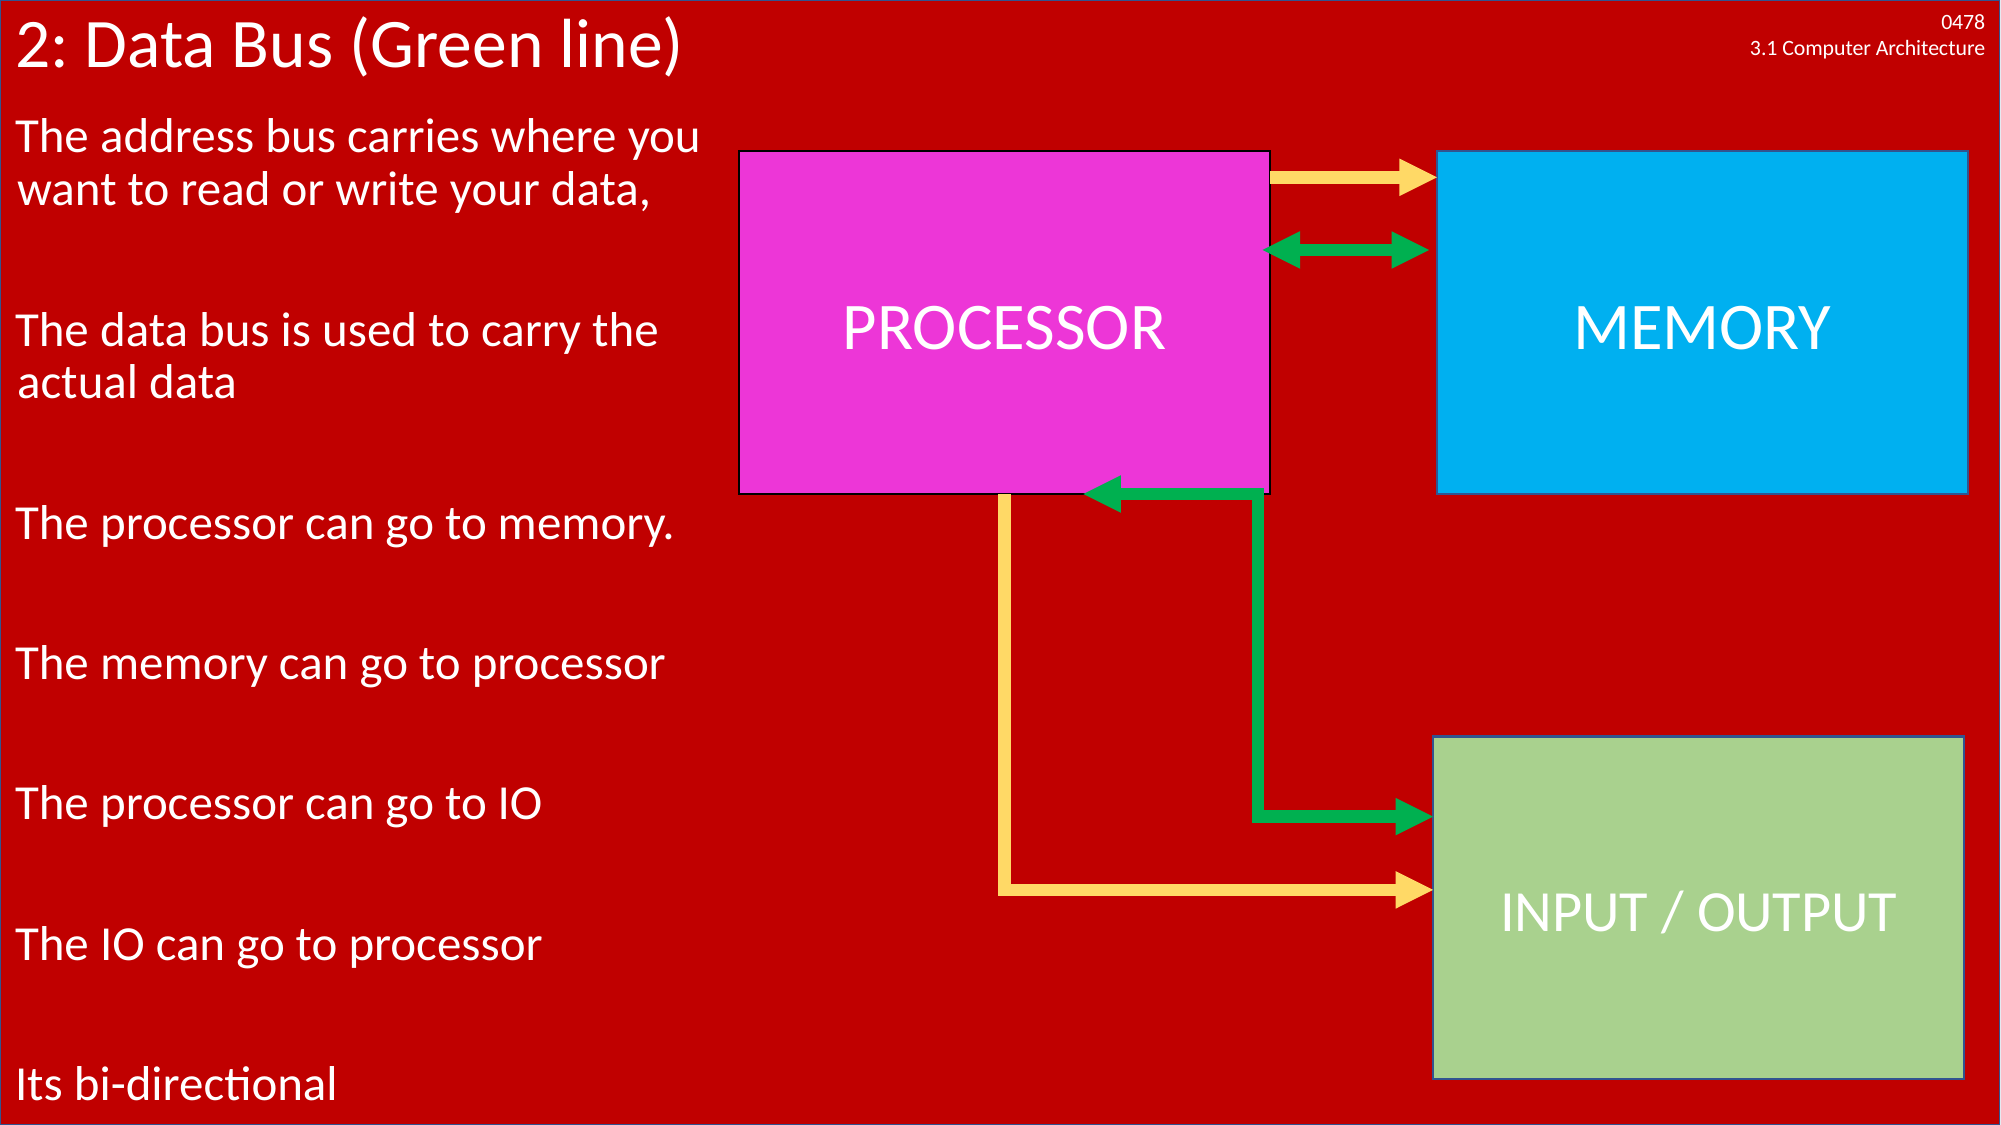

# 2: Data Bus (Green line)
The address bus carries where you want to read or write your data,

The data bus is used to carry the actual data

The processor can go to memory.

The memory can go to processor

The processor can go to IO

The IO can go to processor

Its bi-directional

MEMORY
PROCESSOR
INPUT / OUTPUT